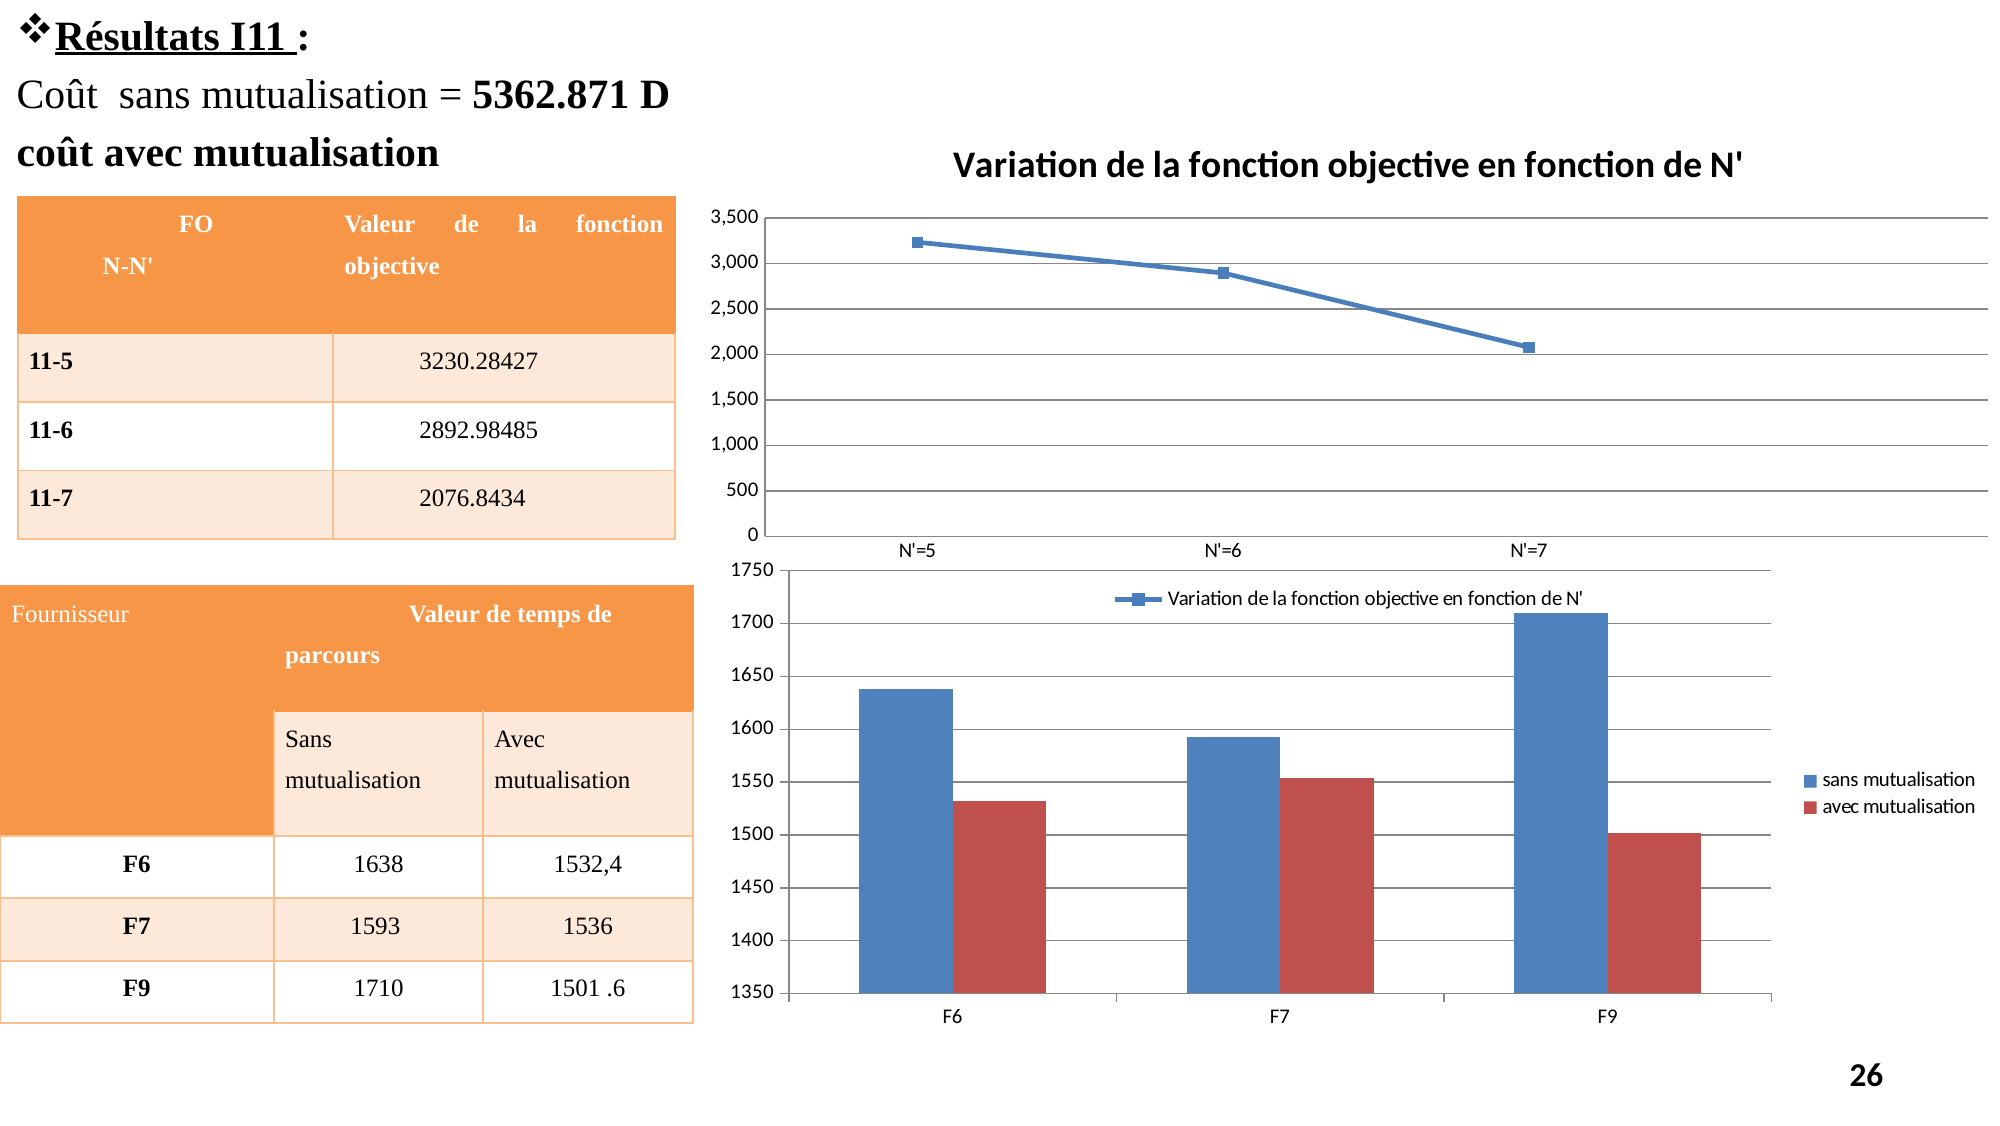

Résultats I11 :
Coût  sans mutualisation = 5362.871 D
coût avec mutualisation

### Chart: Variation de la fonction objective en fonction de N'

| Category | Variation de la fonction objective en fonction de N' |
|---|---|
| N'=5 | 3230.284269999985 |
| N'=6 | 2892.9848499999894 |
| N'=7 | 2076.8434 |
| FO N-N' | Valeur de la fonction objective |
| --- | --- |
| 11-5 | 3230.28427 |
| 11-6 | 2892.98485 |
| 11-7 | 2076.8434 |

### Chart

| Category | sans mutualisation  | avec mutualisation  |
|---|---|---|
| F6 | 1638.0 | 1532.4 |
| F7 | 1593.0 | 1554.0 |
| F9 | 1710.0 | 1501.6 |
| Fournisseur | Valeur de temps de parcours |  |
| --- | --- | --- |
|  | Sans mutualisation | Avec mutualisation |
| F6 | 1638 | 1532,4 |
| F7 | 1593 | 1536 |
| F9 | 1710 | 1501 .6 |
26